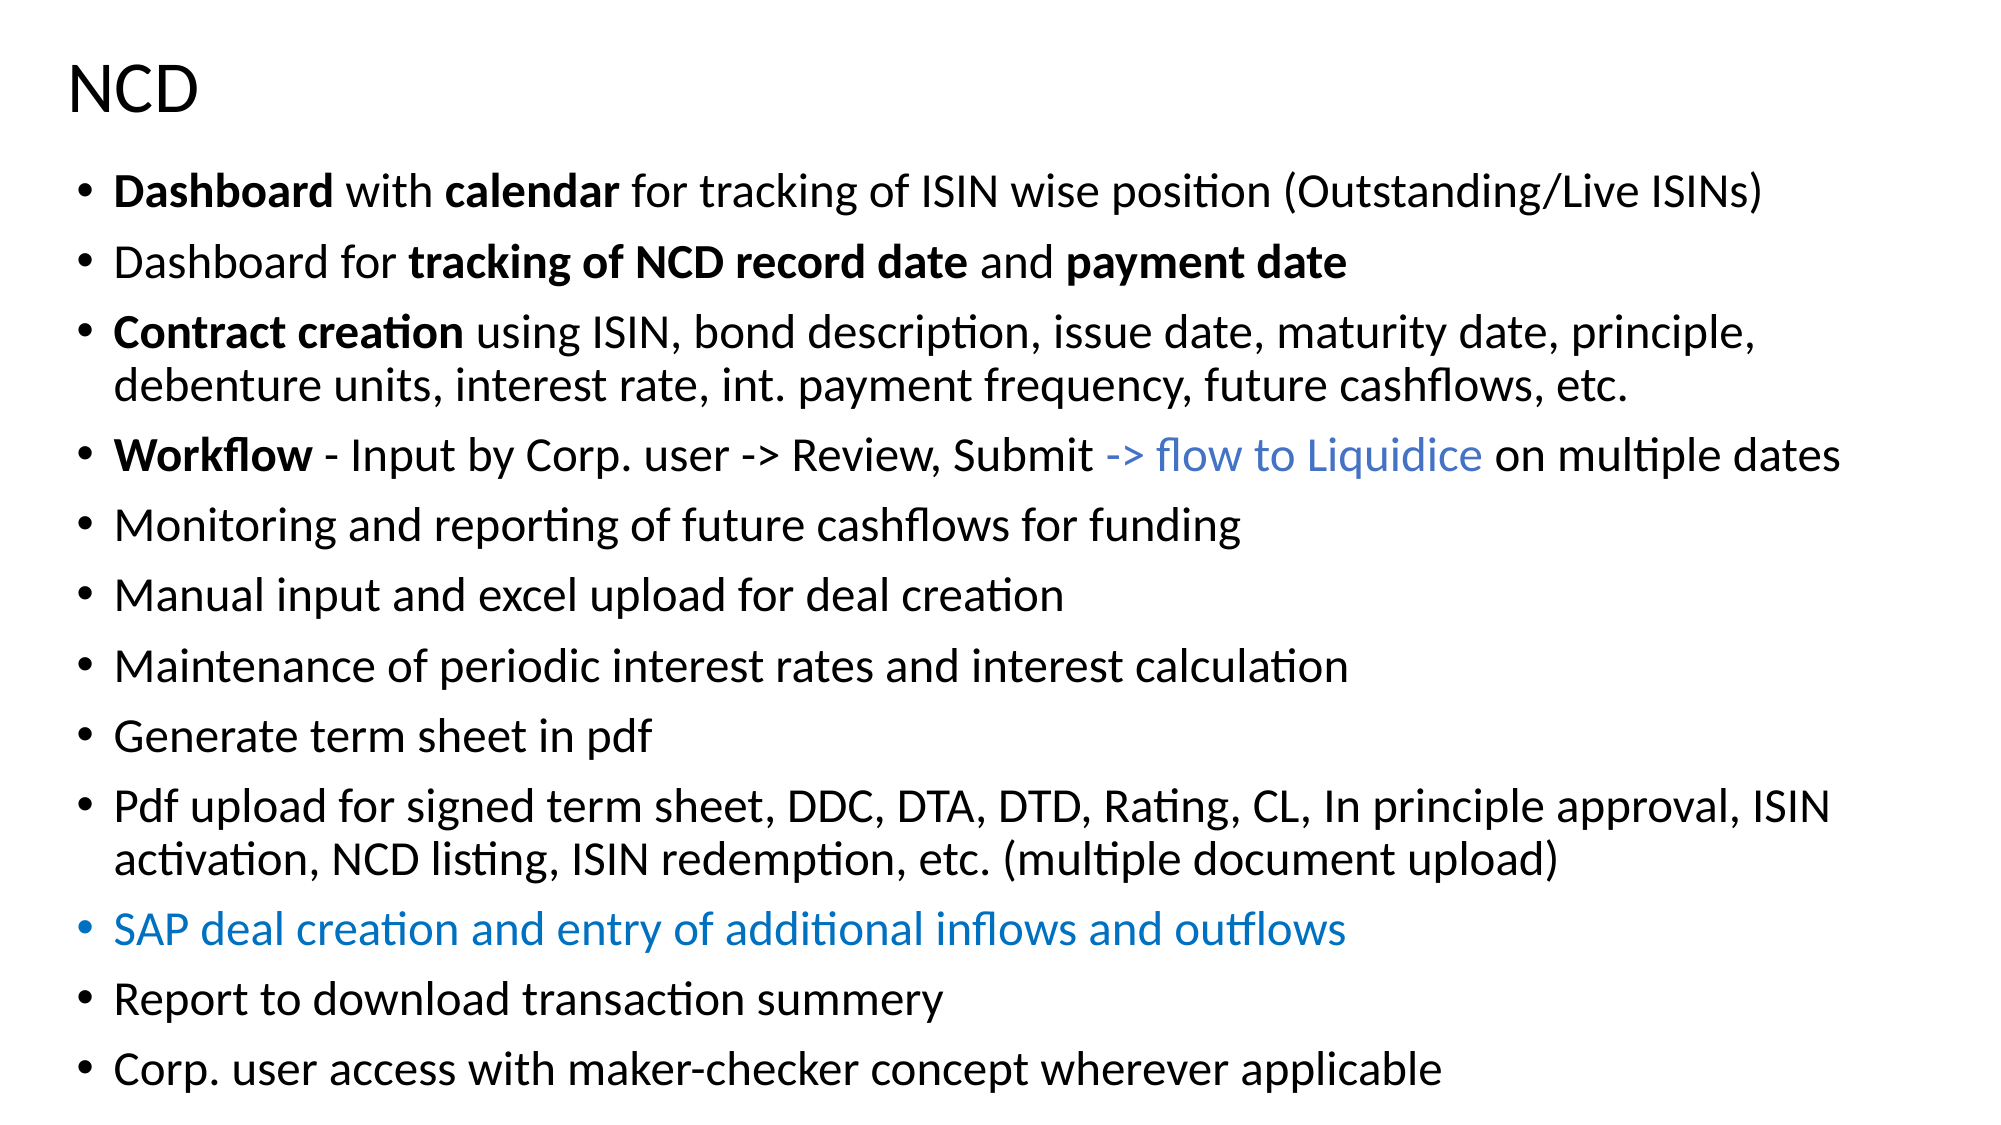

# NCD
Dashboard with calendar for tracking of ISIN wise position (Outstanding/Live ISINs)
Dashboard for tracking of NCD record date and payment date
Contract creation using ISIN, bond description, issue date, maturity date, principle, debenture units, interest rate, int. payment frequency, future cashflows, etc.
Workflow - Input by Corp. user -> Review, Submit -> flow to Liquidice on multiple dates
Monitoring and reporting of future cashflows for funding
Manual input and excel upload for deal creation
Maintenance of periodic interest rates and interest calculation
Generate term sheet in pdf
Pdf upload for signed term sheet, DDC, DTA, DTD, Rating, CL, In principle approval, ISIN activation, NCD listing, ISIN redemption, etc. (multiple document upload)
SAP deal creation and entry of additional inflows and outflows
Report to download transaction summery
Corp. user access with maker-checker concept wherever applicable